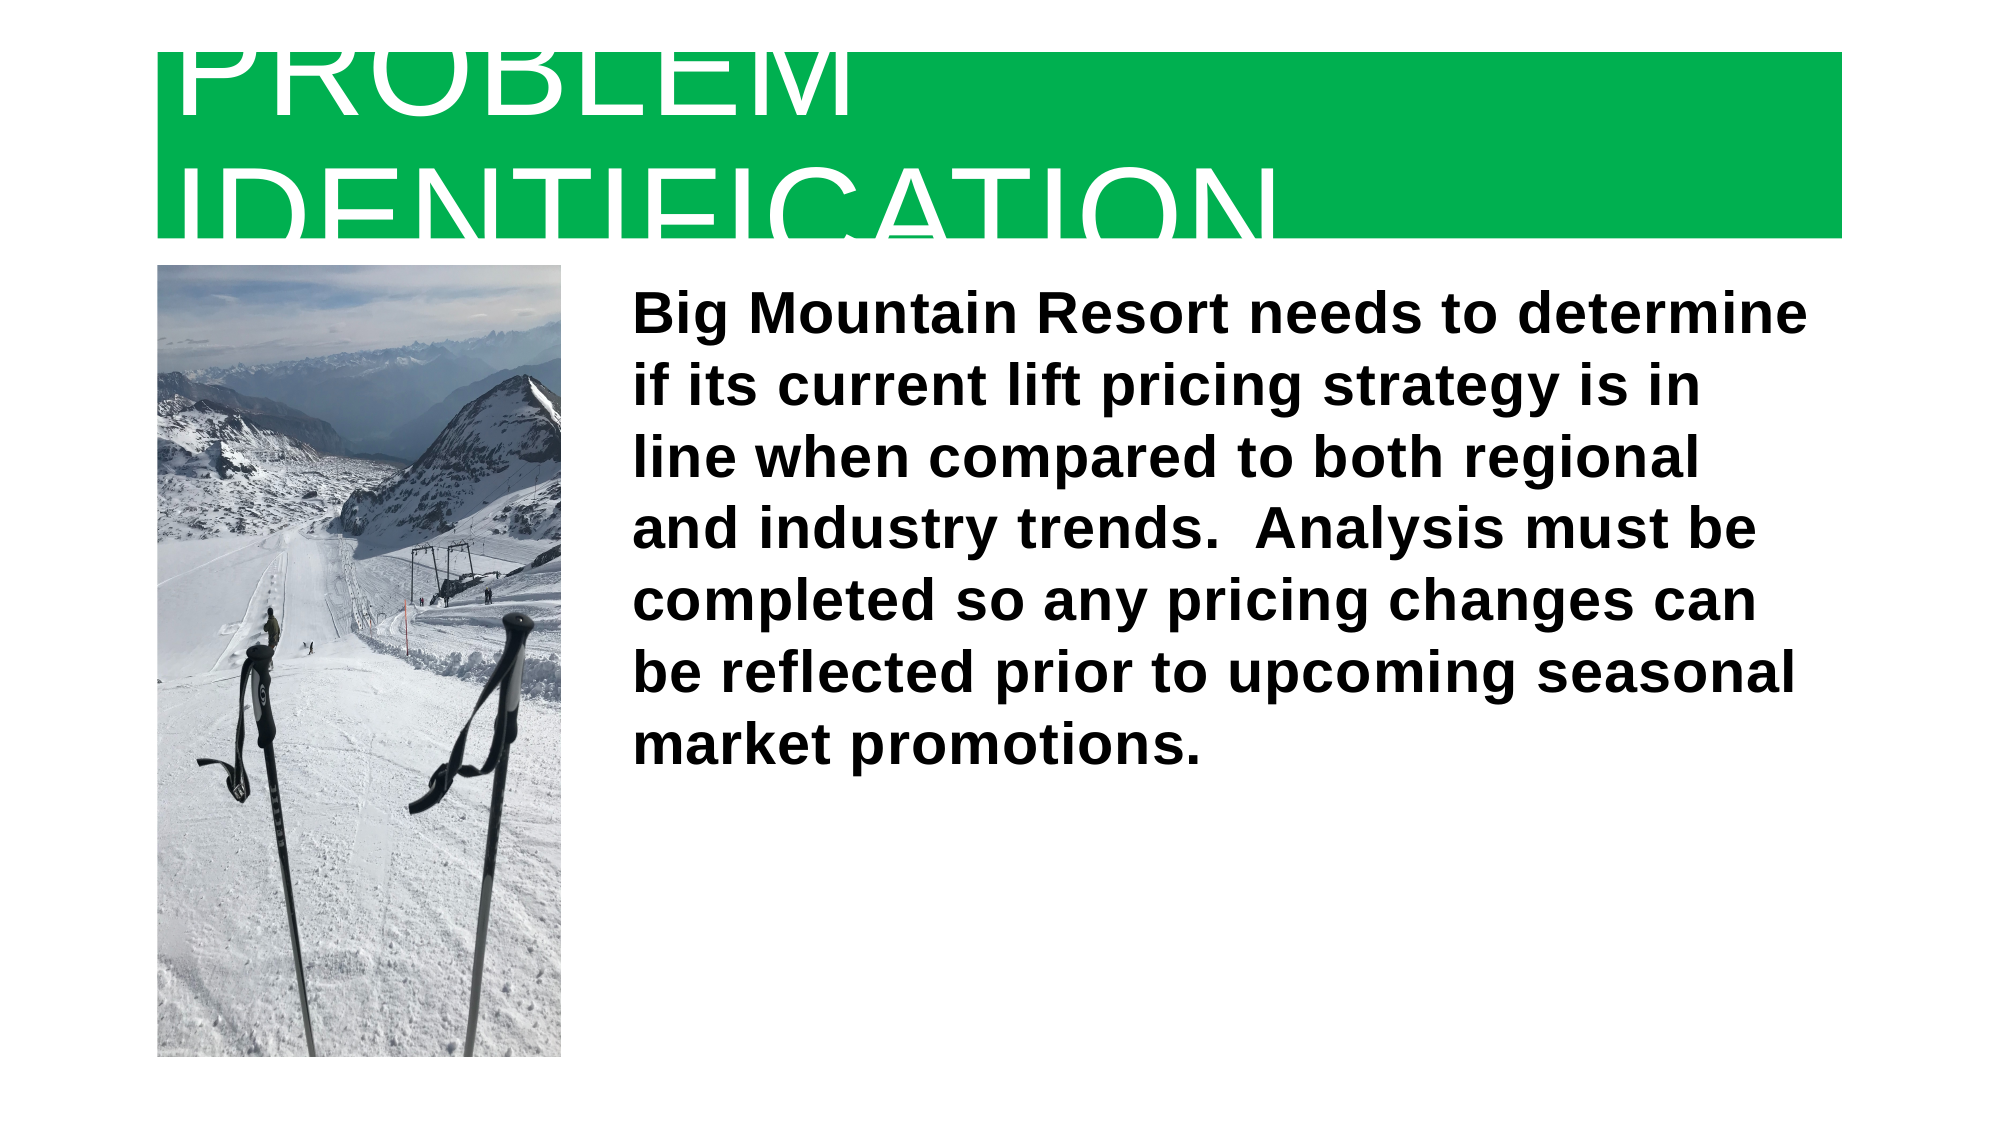

# PROBLEM identification

Big Mountain Resort needs to determine if its current lift pricing strategy is in line when compared to both regional and industry trends.  Analysis must be completed so any pricing changes can be reflected prior to upcoming seasonal market promotions.